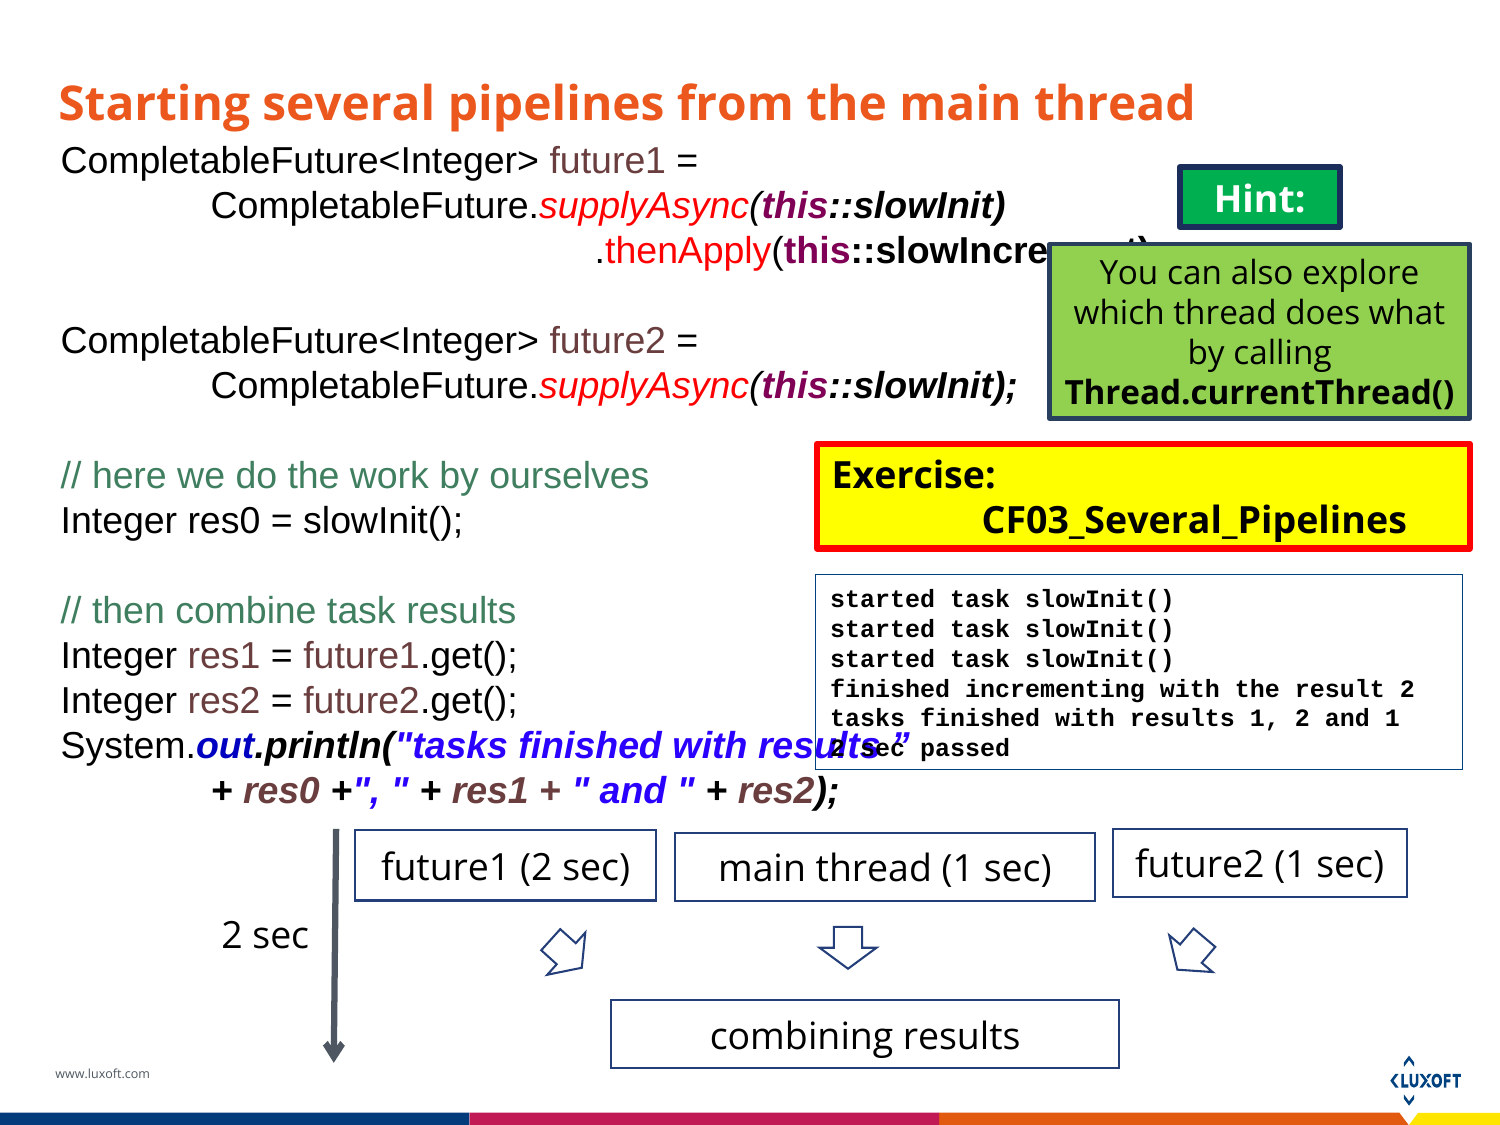

# Starting several pipelines from the main thread
CompletableFuture<Integer> future1 =
	CompletableFuture.supplyAsync(this::slowInit)
			        .thenApply(this::slowIncrement);
CompletableFuture<Integer> future2 =
	CompletableFuture.supplyAsync(this::slowInit);
// here we do the work by ourselves
Integer res0 = slowInit();
// then combine task results
Integer res1 = future1.get();
Integer res2 = future2.get();
System.out.println("tasks finished with results ”
	+ res0 +", " + res1 + " and " + res2);
Hint:
You can also explore which thread does what by calling Thread.currentThread()

Exercise:
	CF03_Several_Pipelines
started task slowInit()
started task slowInit()
started task slowInit()
finished incrementing with the result 2
tasks finished with results 1, 2 and 1
2 sec passed
future2 (1 sec)
future1 (2 sec)
main thread (1 sec)
2 sec

combining results